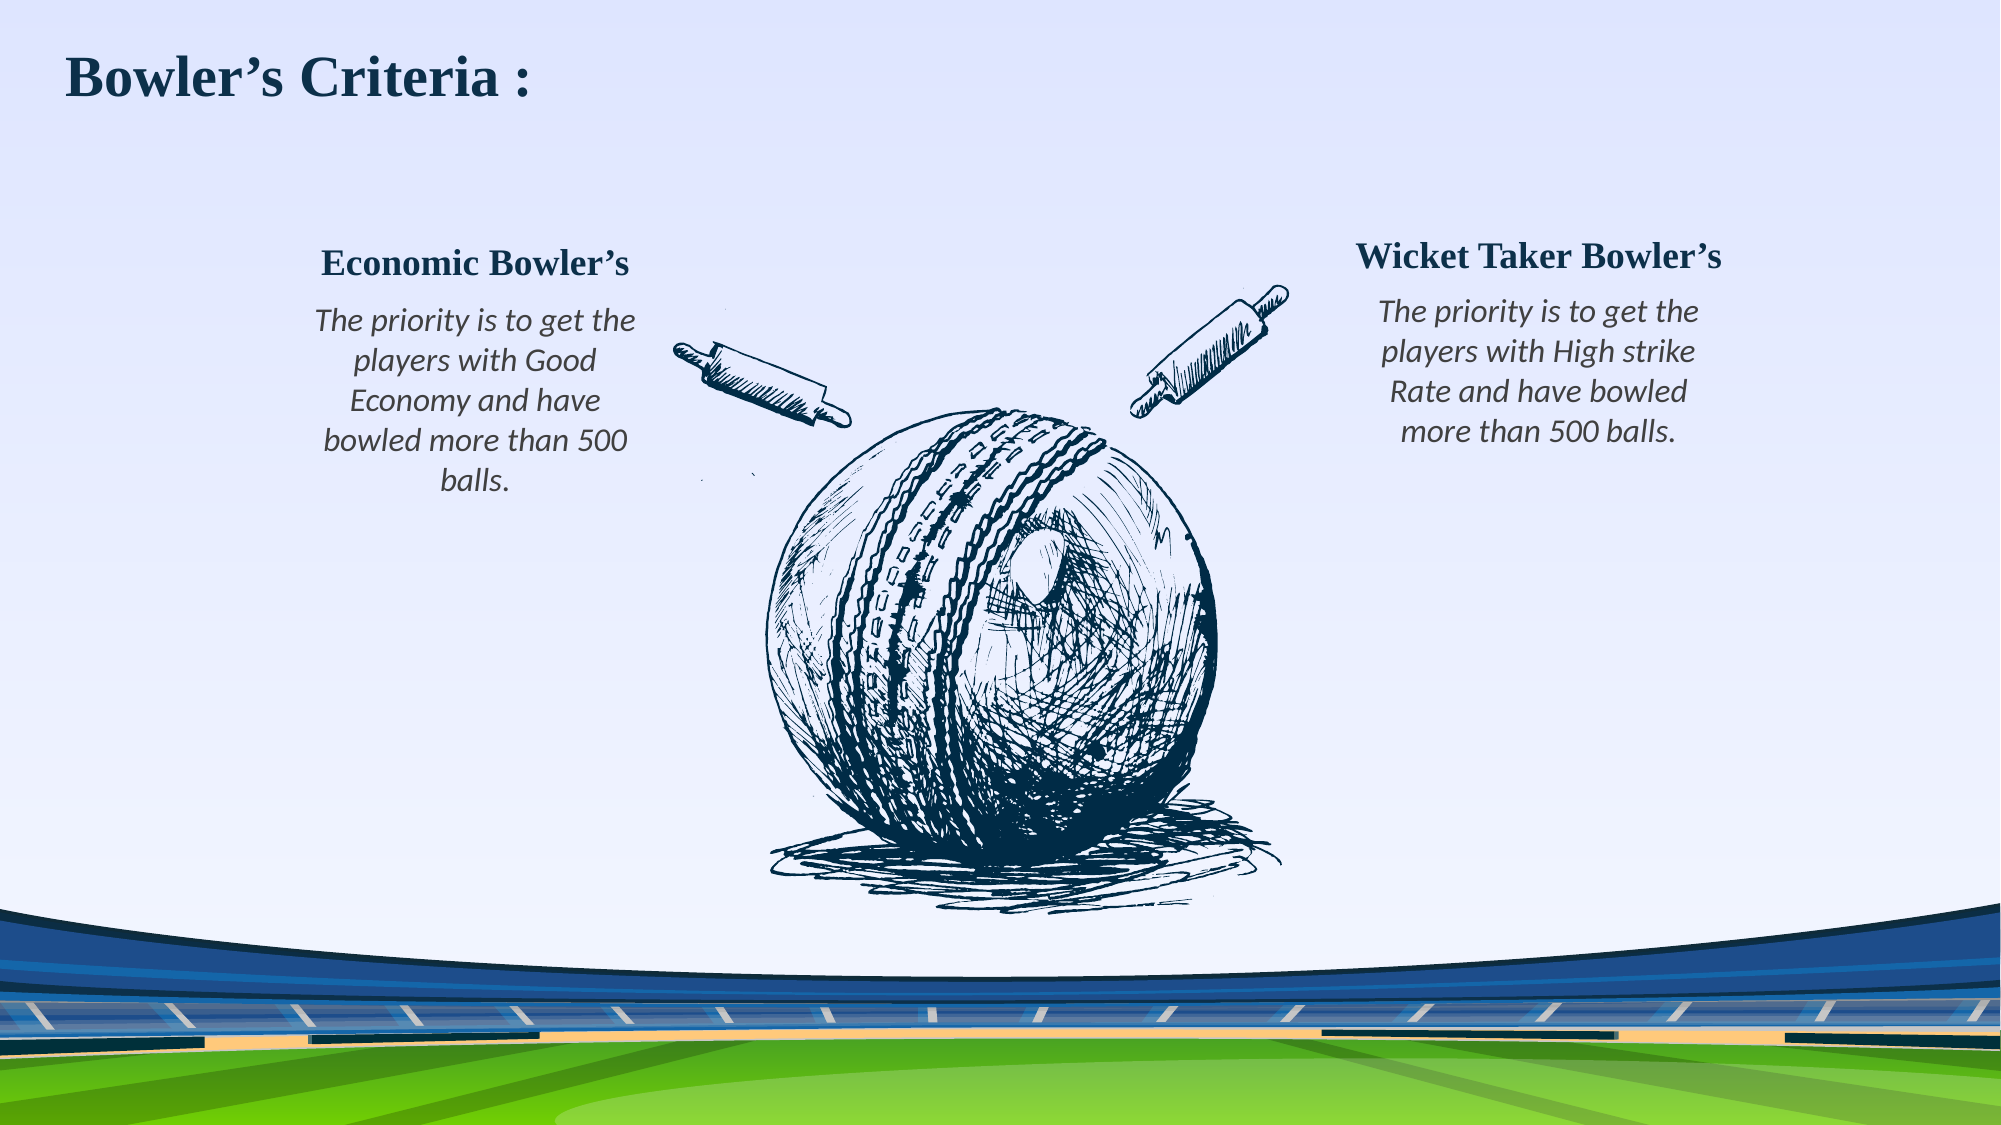

Bowler’s Criteria :
Wicket Taker Bowler’s
Economic Bowler’s
The priority is to get the players with High strike Rate and have bowled more than 500 balls.

The priority is to get the players with Good Economy and have bowled more than 500 balls.